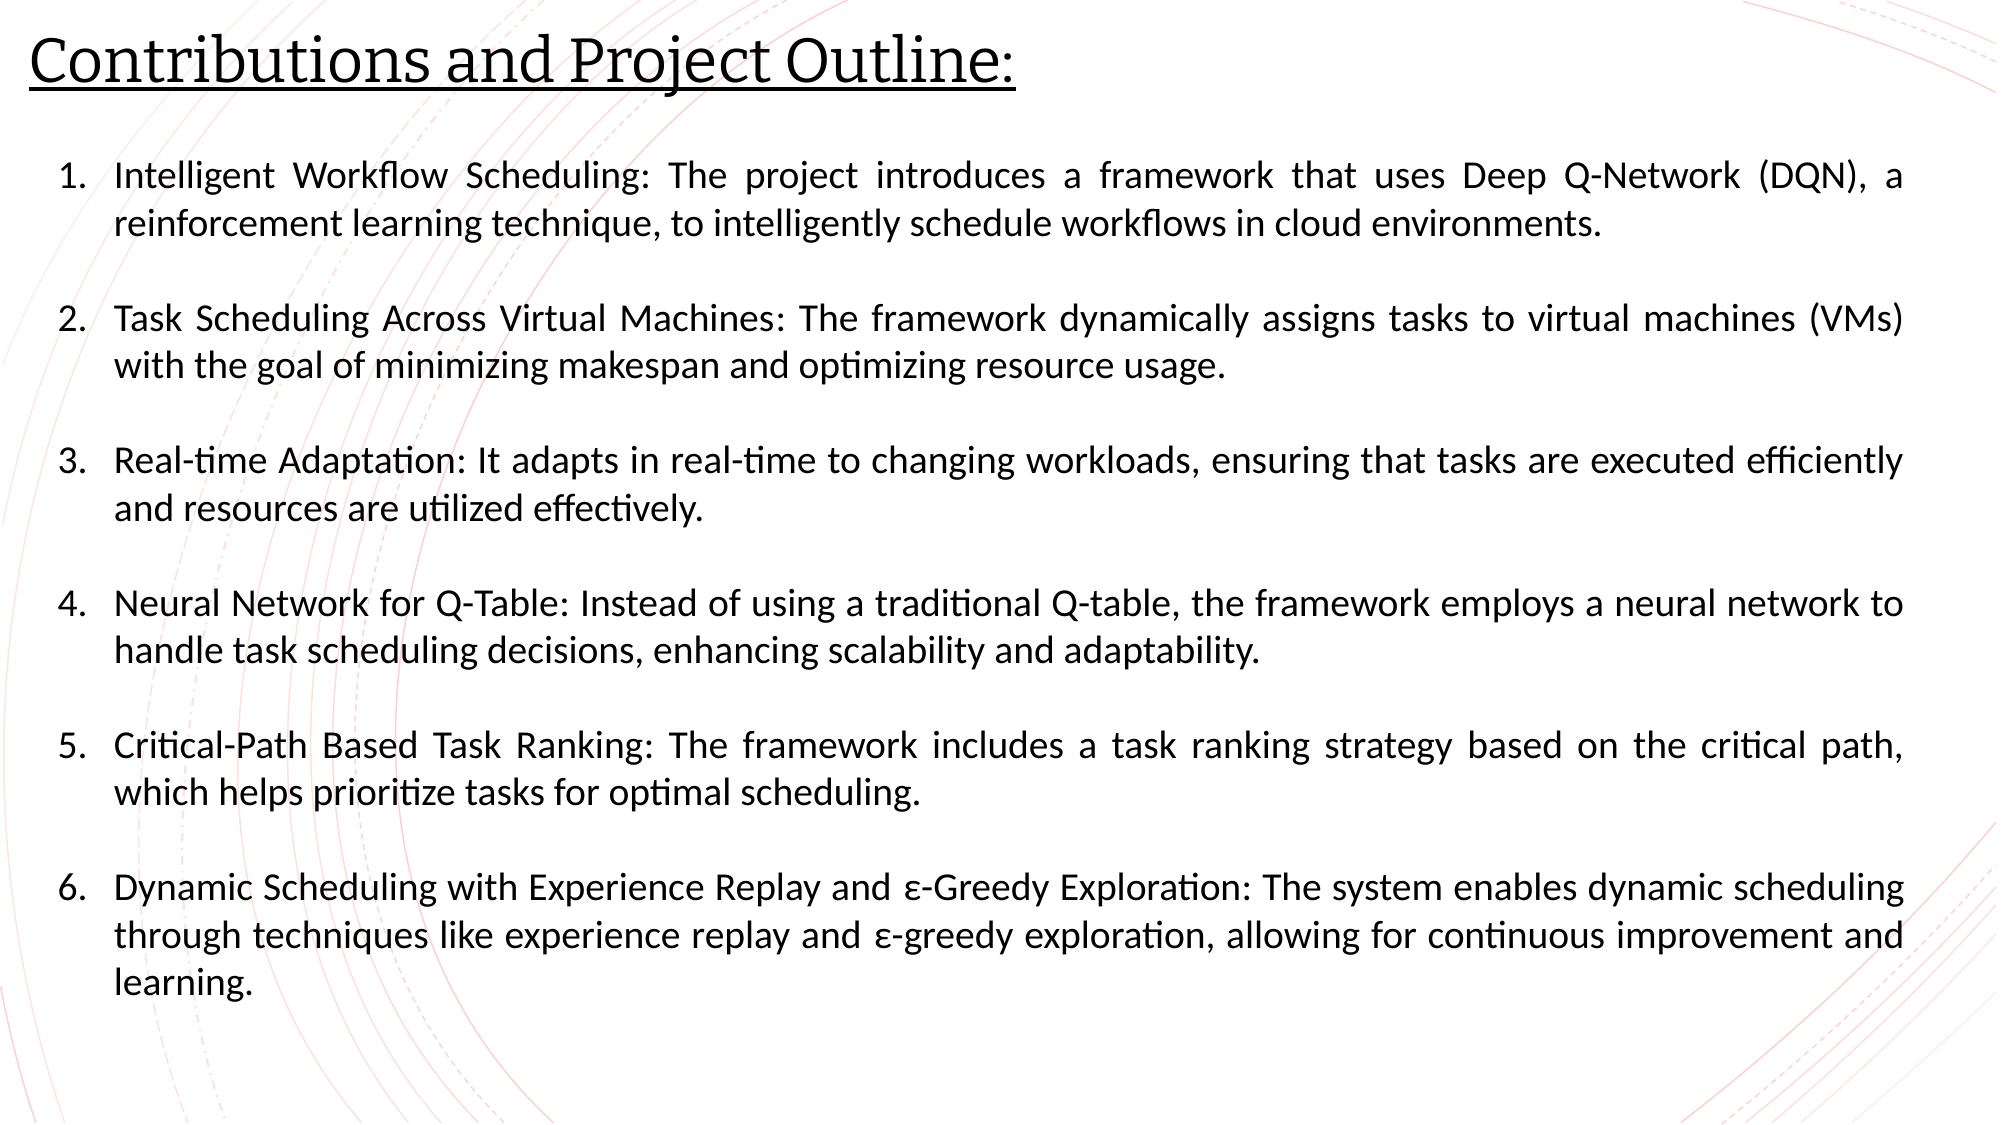

Contributions and Project Outline:
Intelligent Workflow Scheduling: The project introduces a framework that uses Deep Q-Network (DQN), a reinforcement learning technique, to intelligently schedule workflows in cloud environments.

Task Scheduling Across Virtual Machines: The framework dynamically assigns tasks to virtual machines (VMs) with the goal of minimizing makespan and optimizing resource usage.

Real-time Adaptation: It adapts in real-time to changing workloads, ensuring that tasks are executed efficiently and resources are utilized effectively.

Neural Network for Q-Table: Instead of using a traditional Q-table, the framework employs a neural network to handle task scheduling decisions, enhancing scalability and adaptability.

Critical-Path Based Task Ranking: The framework includes a task ranking strategy based on the critical path, which helps prioritize tasks for optimal scheduling.

Dynamic Scheduling with Experience Replay and ε-Greedy Exploration: The system enables dynamic scheduling through techniques like experience replay and ε-greedy exploration, allowing for continuous improvement and learning.